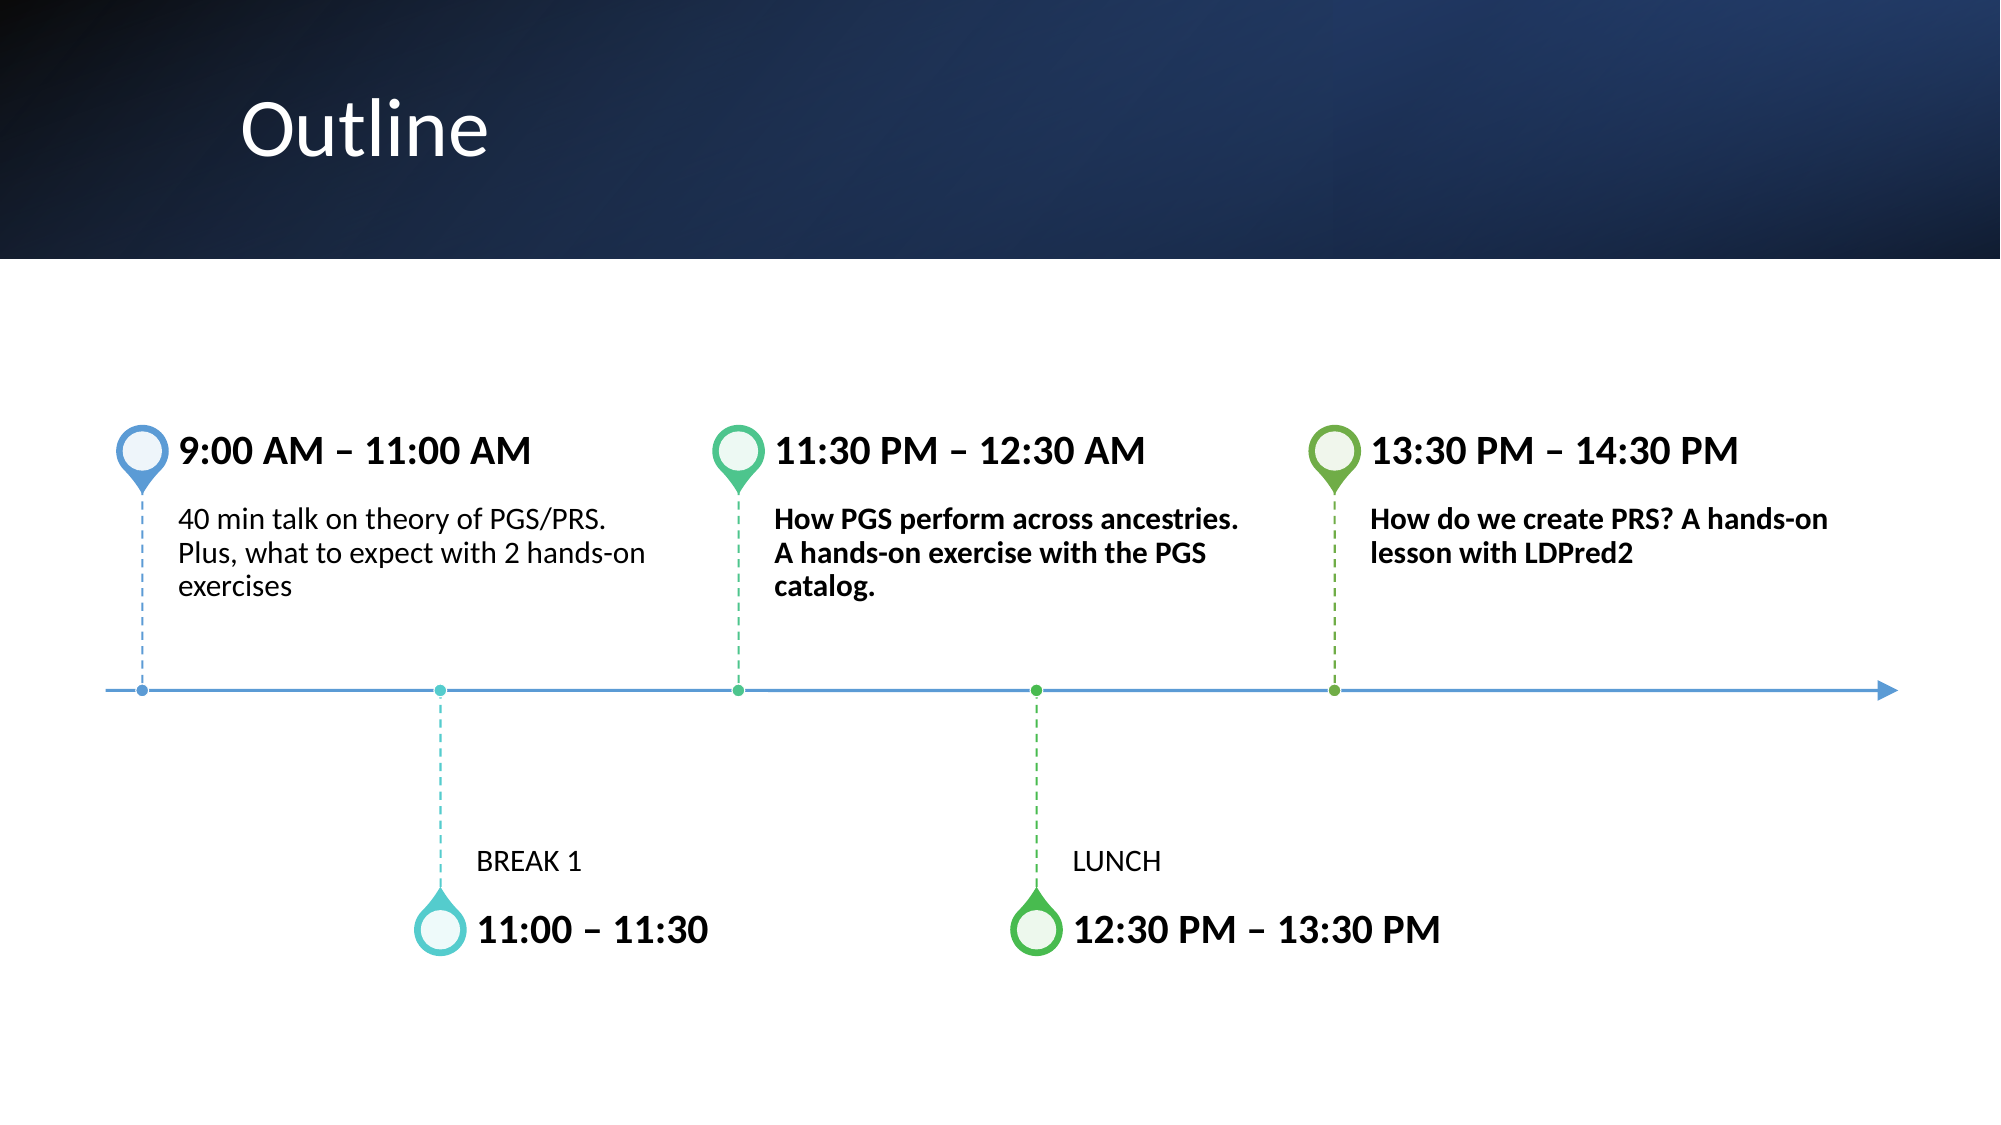

# Outline
40 min talk on theory of PGS/PRS.
Plus, what to expect with 2 hands-on exercises
9:00 AM – 11:00 AM
BREAK 1
11:00 – 11:30
How PGS perform across ancestries. A hands-on exercise with the PGS catalog.
11:30 PM – 12:30 AM
LUNCH
12:30 PM – 13:30 PM
How do we create PRS? A hands-on lesson with LDPred2
13:30 PM – 14:30 PM